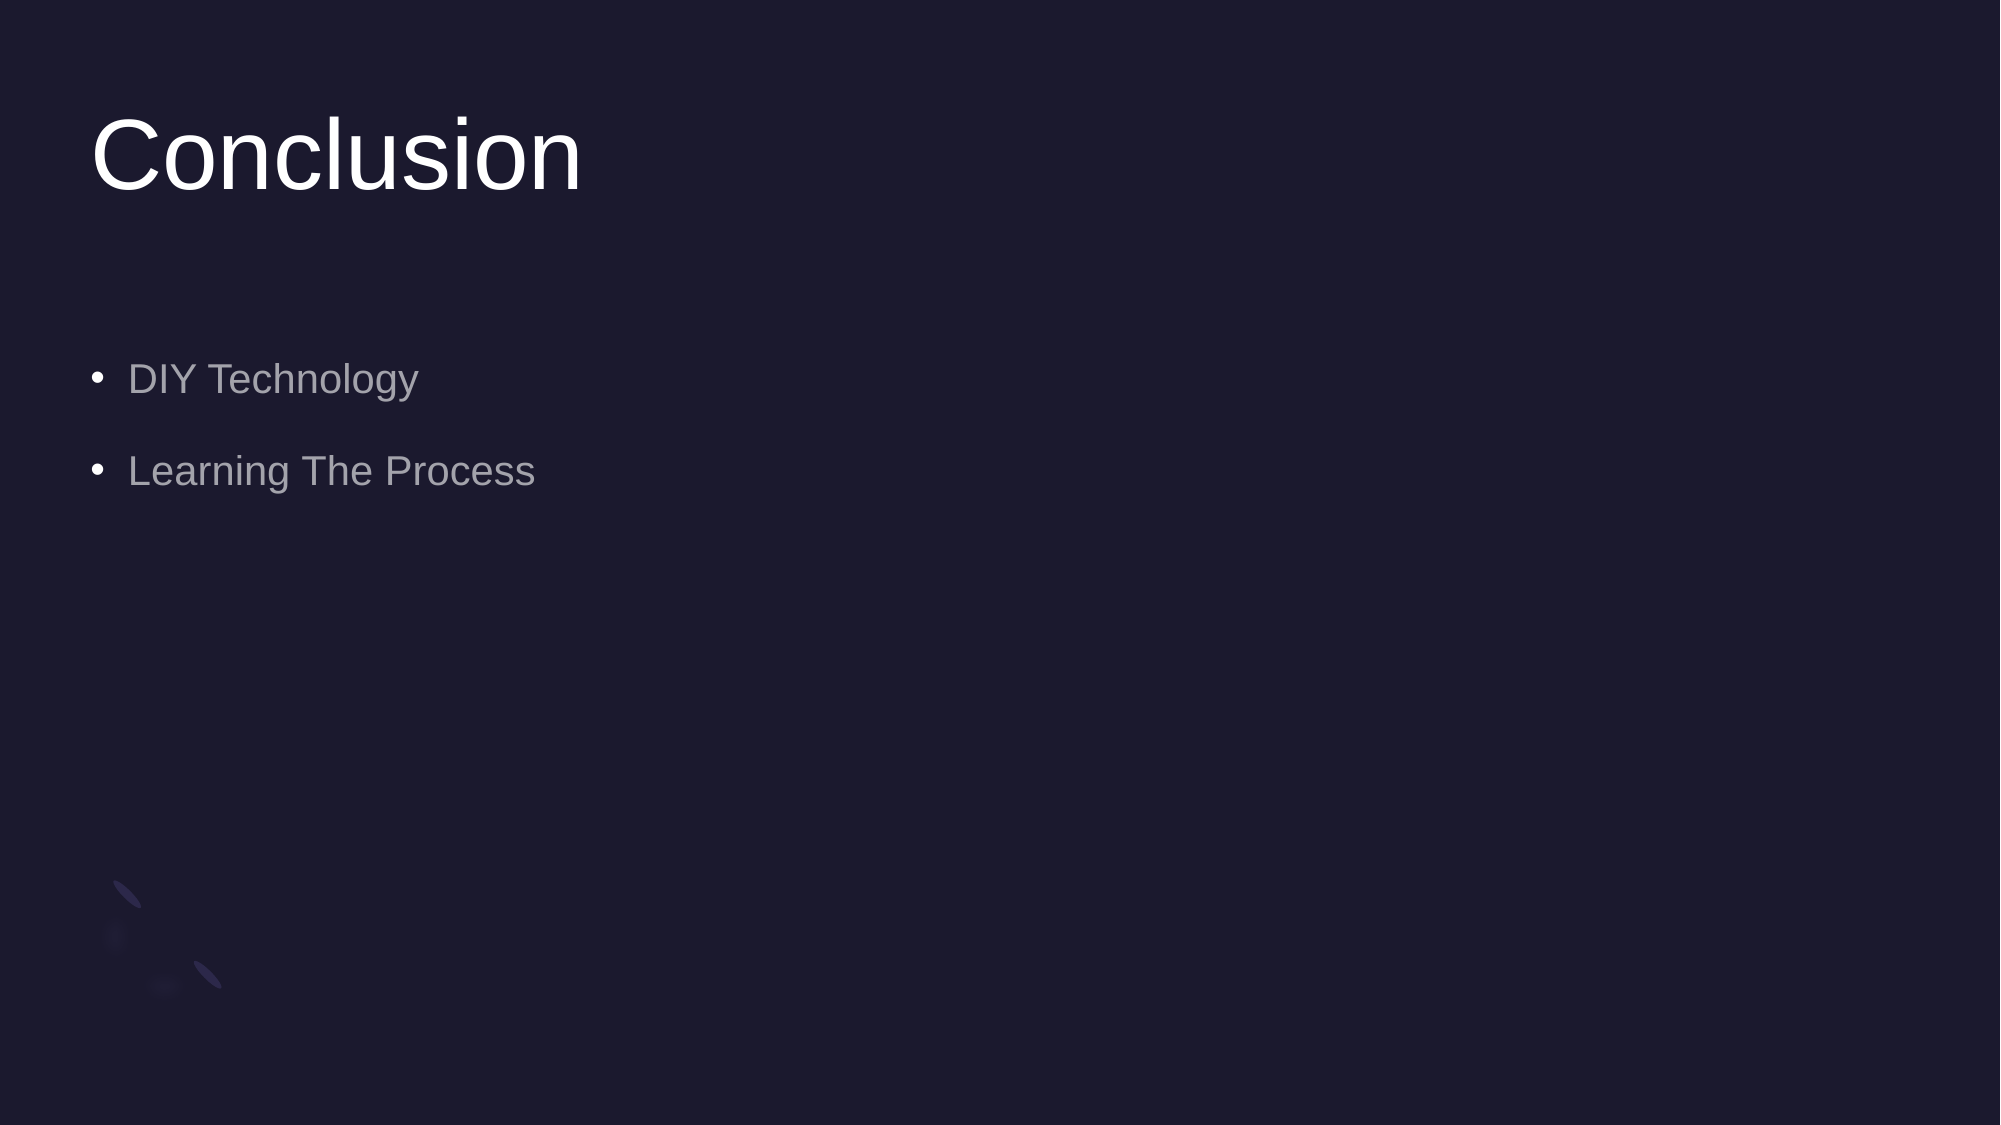

# Conclusion
DIY Technology
Learning The Process